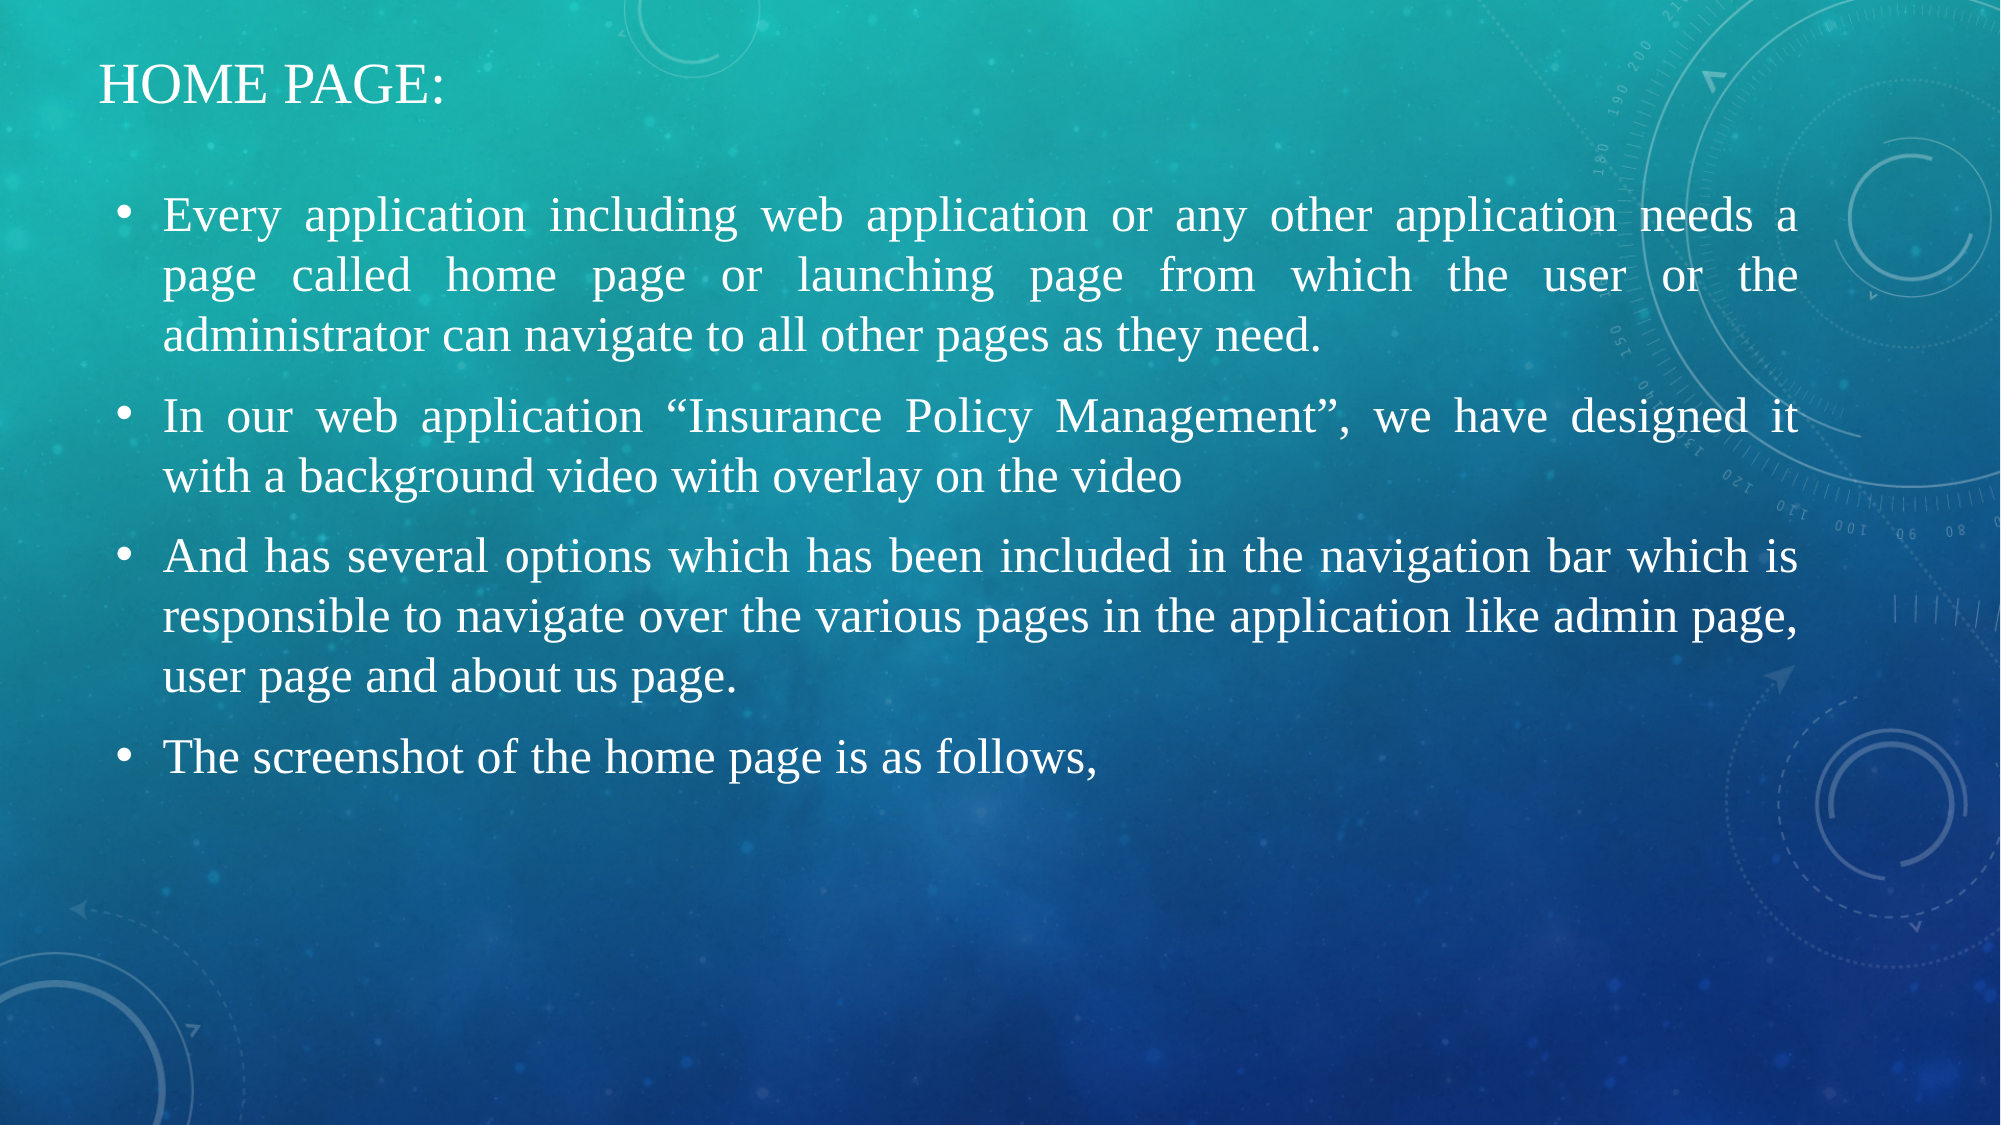

Home Page:
Every application including web application or any other application needs a page called home page or launching page from which the user or the administrator can navigate to all other pages as they need.
In our web application “Insurance Policy Management”, we have designed it with a background video with overlay on the video
And has several options which has been included in the navigation bar which is responsible to navigate over the various pages in the application like admin page, user page and about us page.
The screenshot of the home page is as follows,